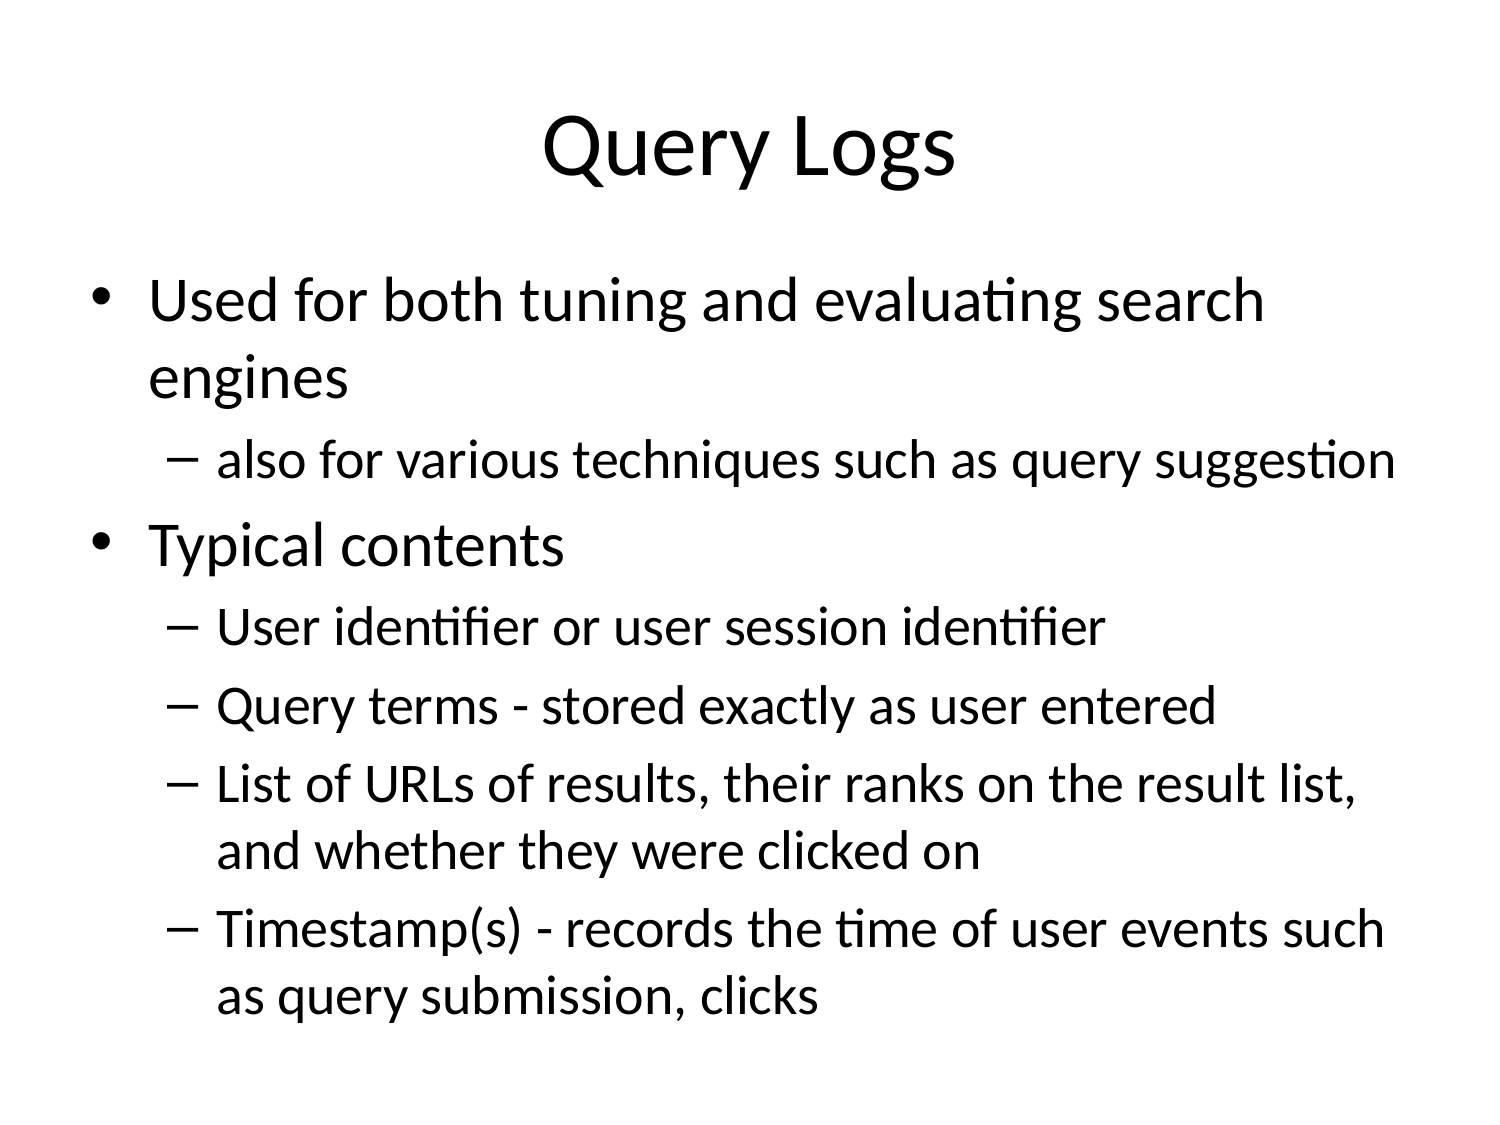

# Query Logs
Used for both tuning and evaluating search engines
also for various techniques such as query suggestion
Typical contents
User identifier or user session identifier
Query terms - stored exactly as user entered
List of URLs of results, their ranks on the result list, and whether they were clicked on
Timestamp(s) - records the time of user events such as query submission, clicks